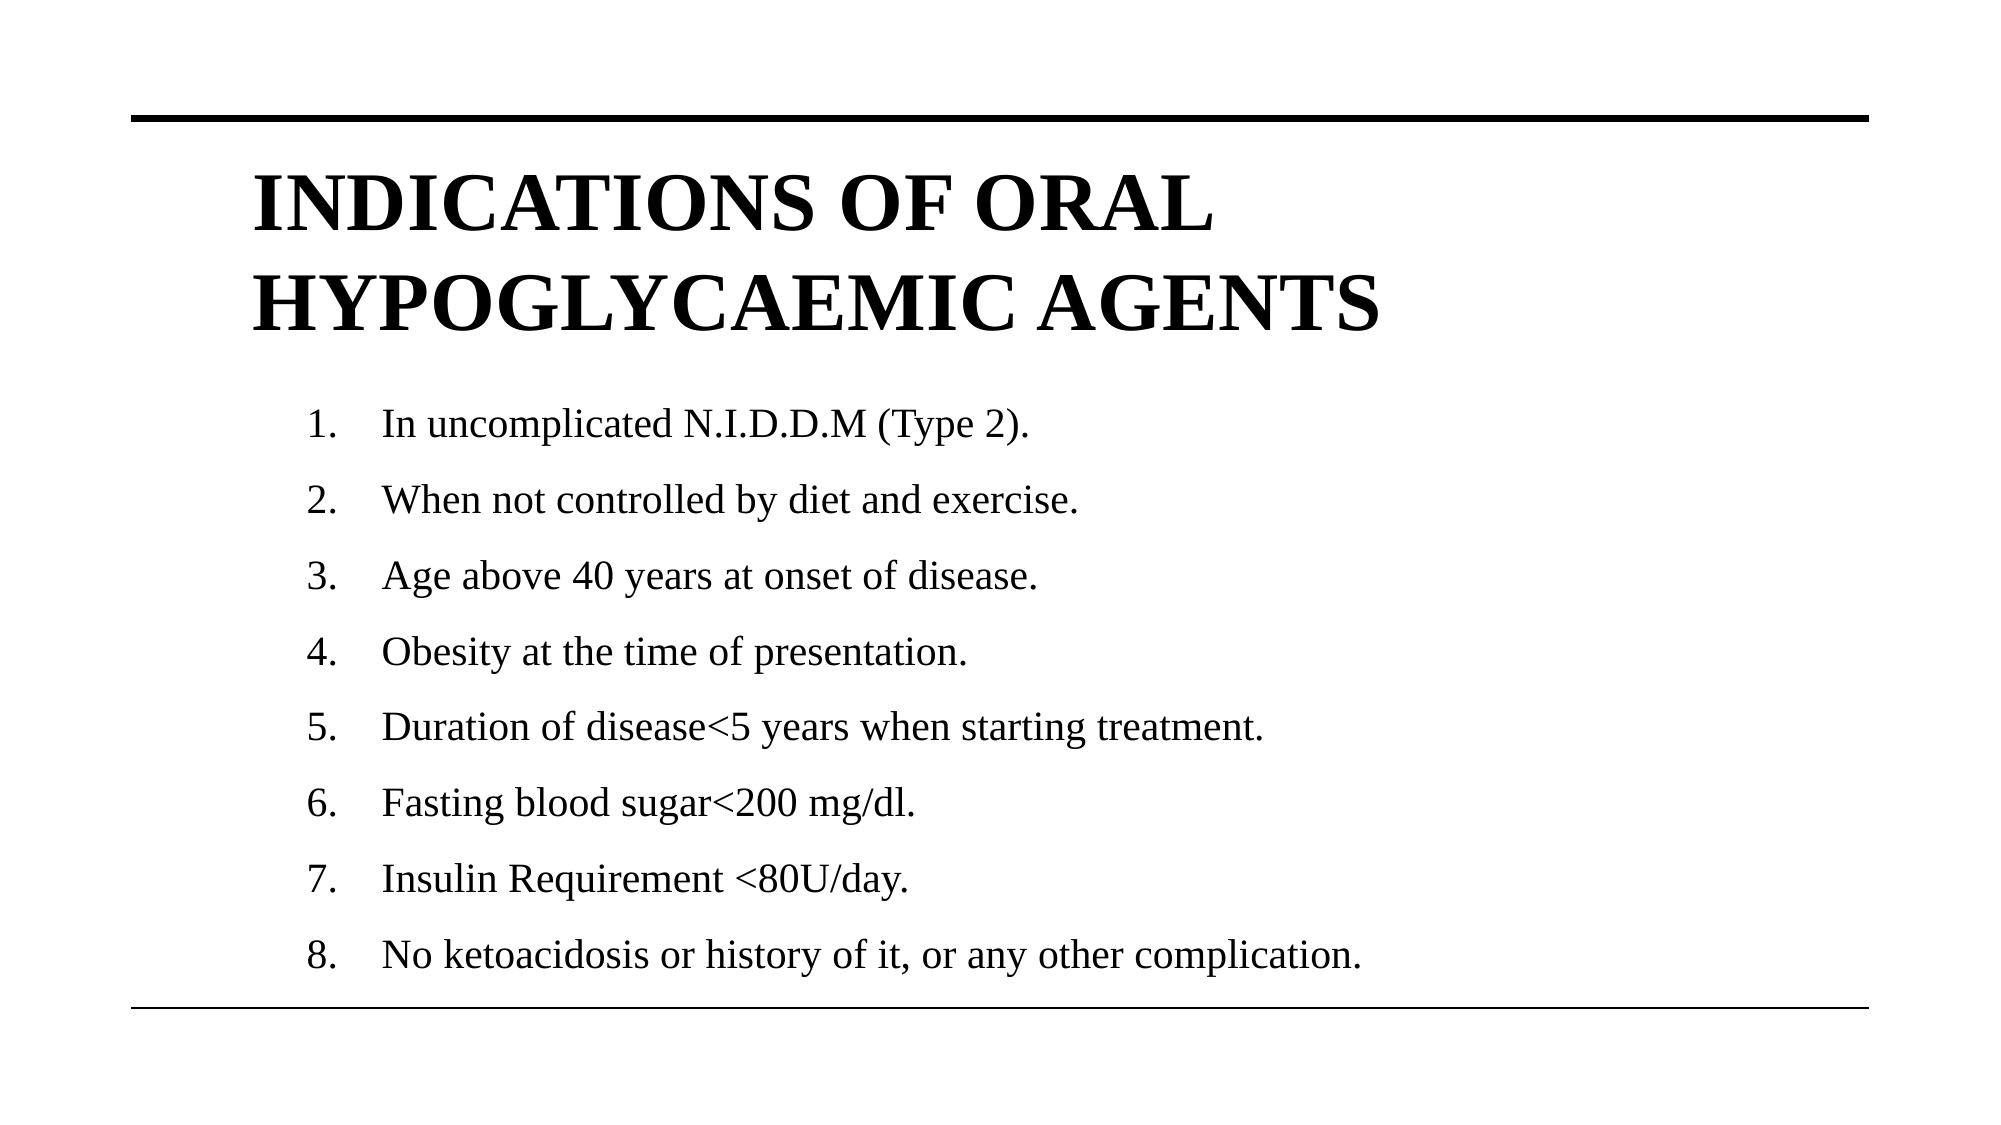

# Indications of Oral Hypoglycaemic agents
In uncomplicated N.I.D.D.M (Type 2).
When not controlled by diet and exercise.
Age above 40 years at onset of disease.
Obesity at the time of presentation.
Duration of disease<5 years when starting treatment.
Fasting blood sugar<200 mg/dl.
Insulin Requirement <80U/day.
No ketoacidosis or history of it, or any other complication.